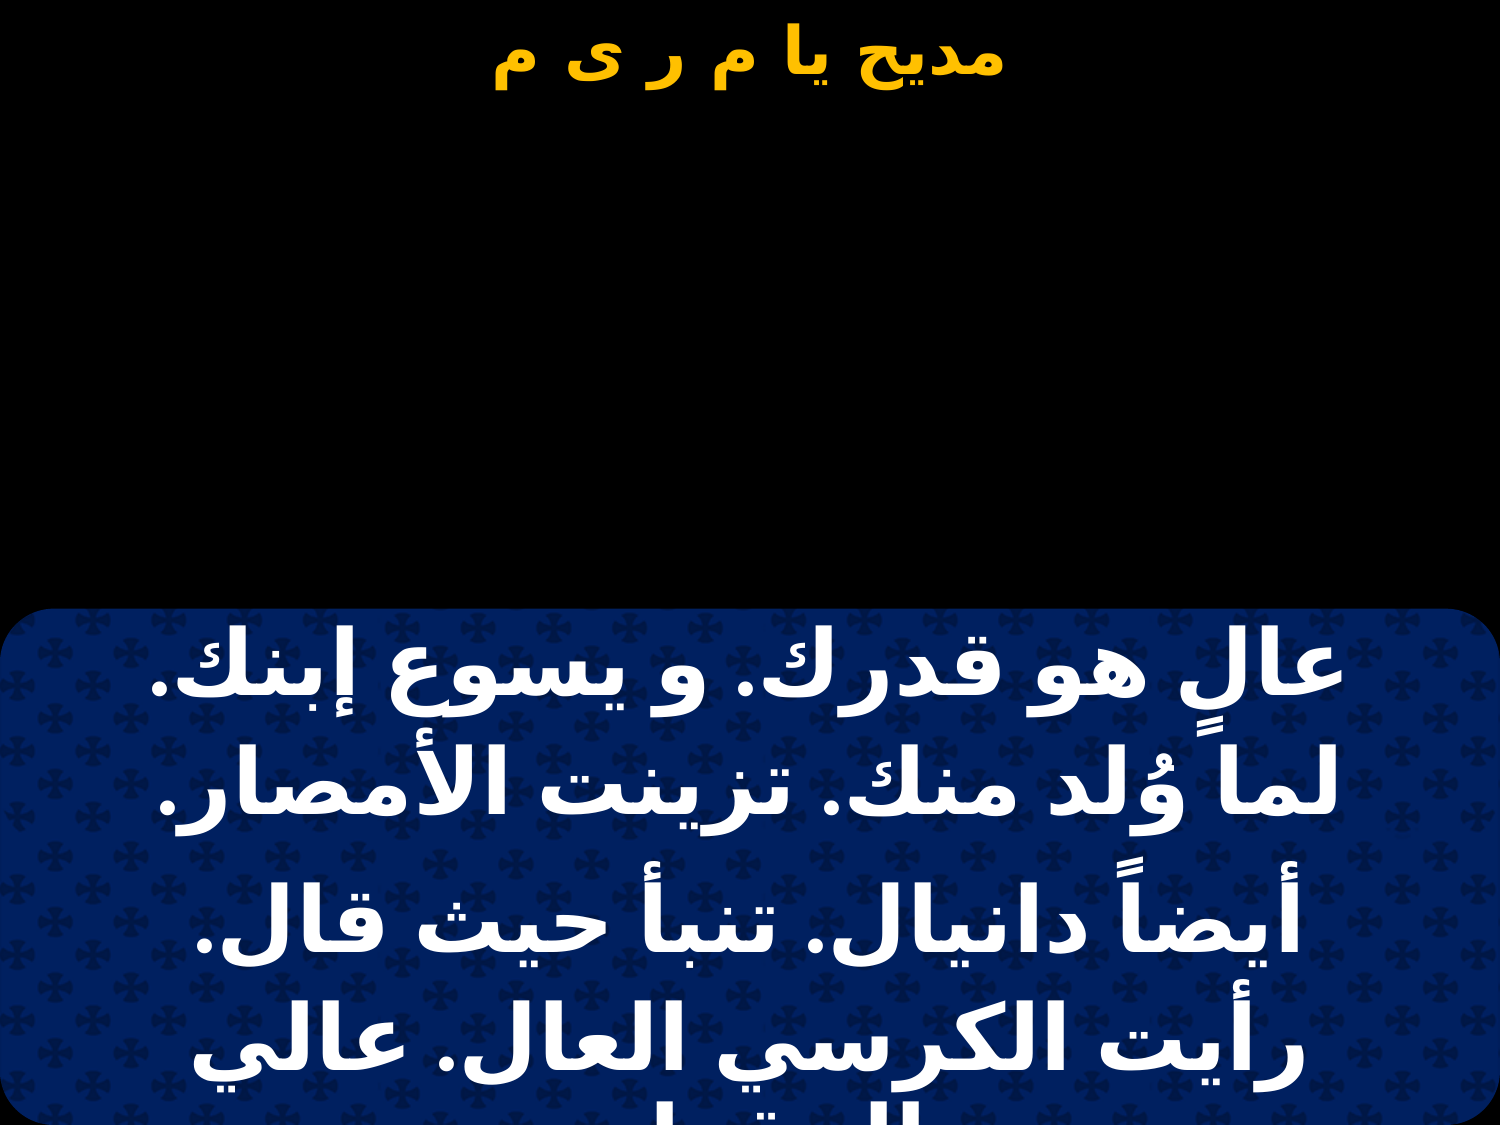

#
| عالٍ هو قدرك. و يسوع إبنك. |
| --- |
| لما وُلد منك. تزينت الأمصار. |
|  |
| أيضاً دانيال. تنبأ حيث قال. |
| رأيت الكرسي العال. عالي المقدار. |